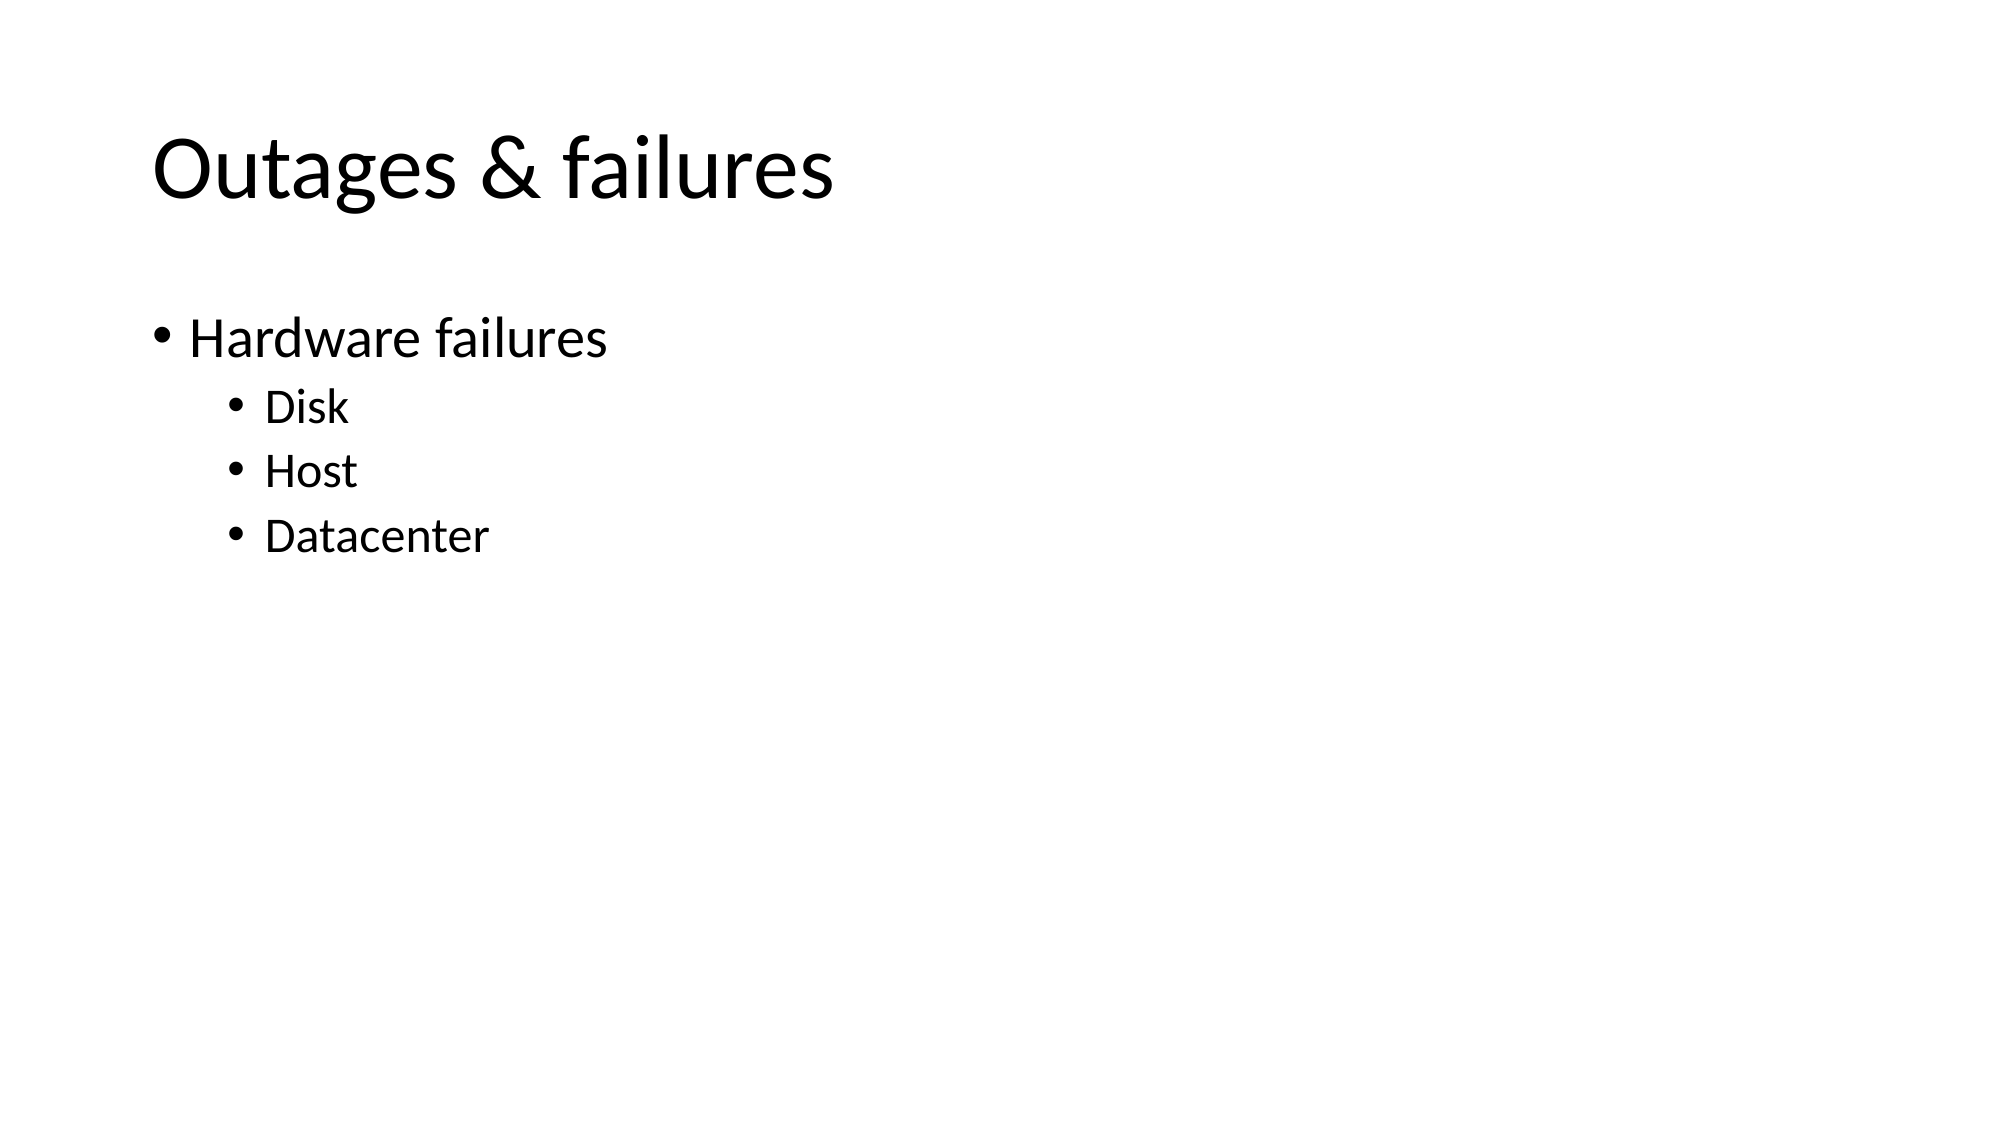

# Outages & failures
Hardware failures
Disk
Host
Datacenter